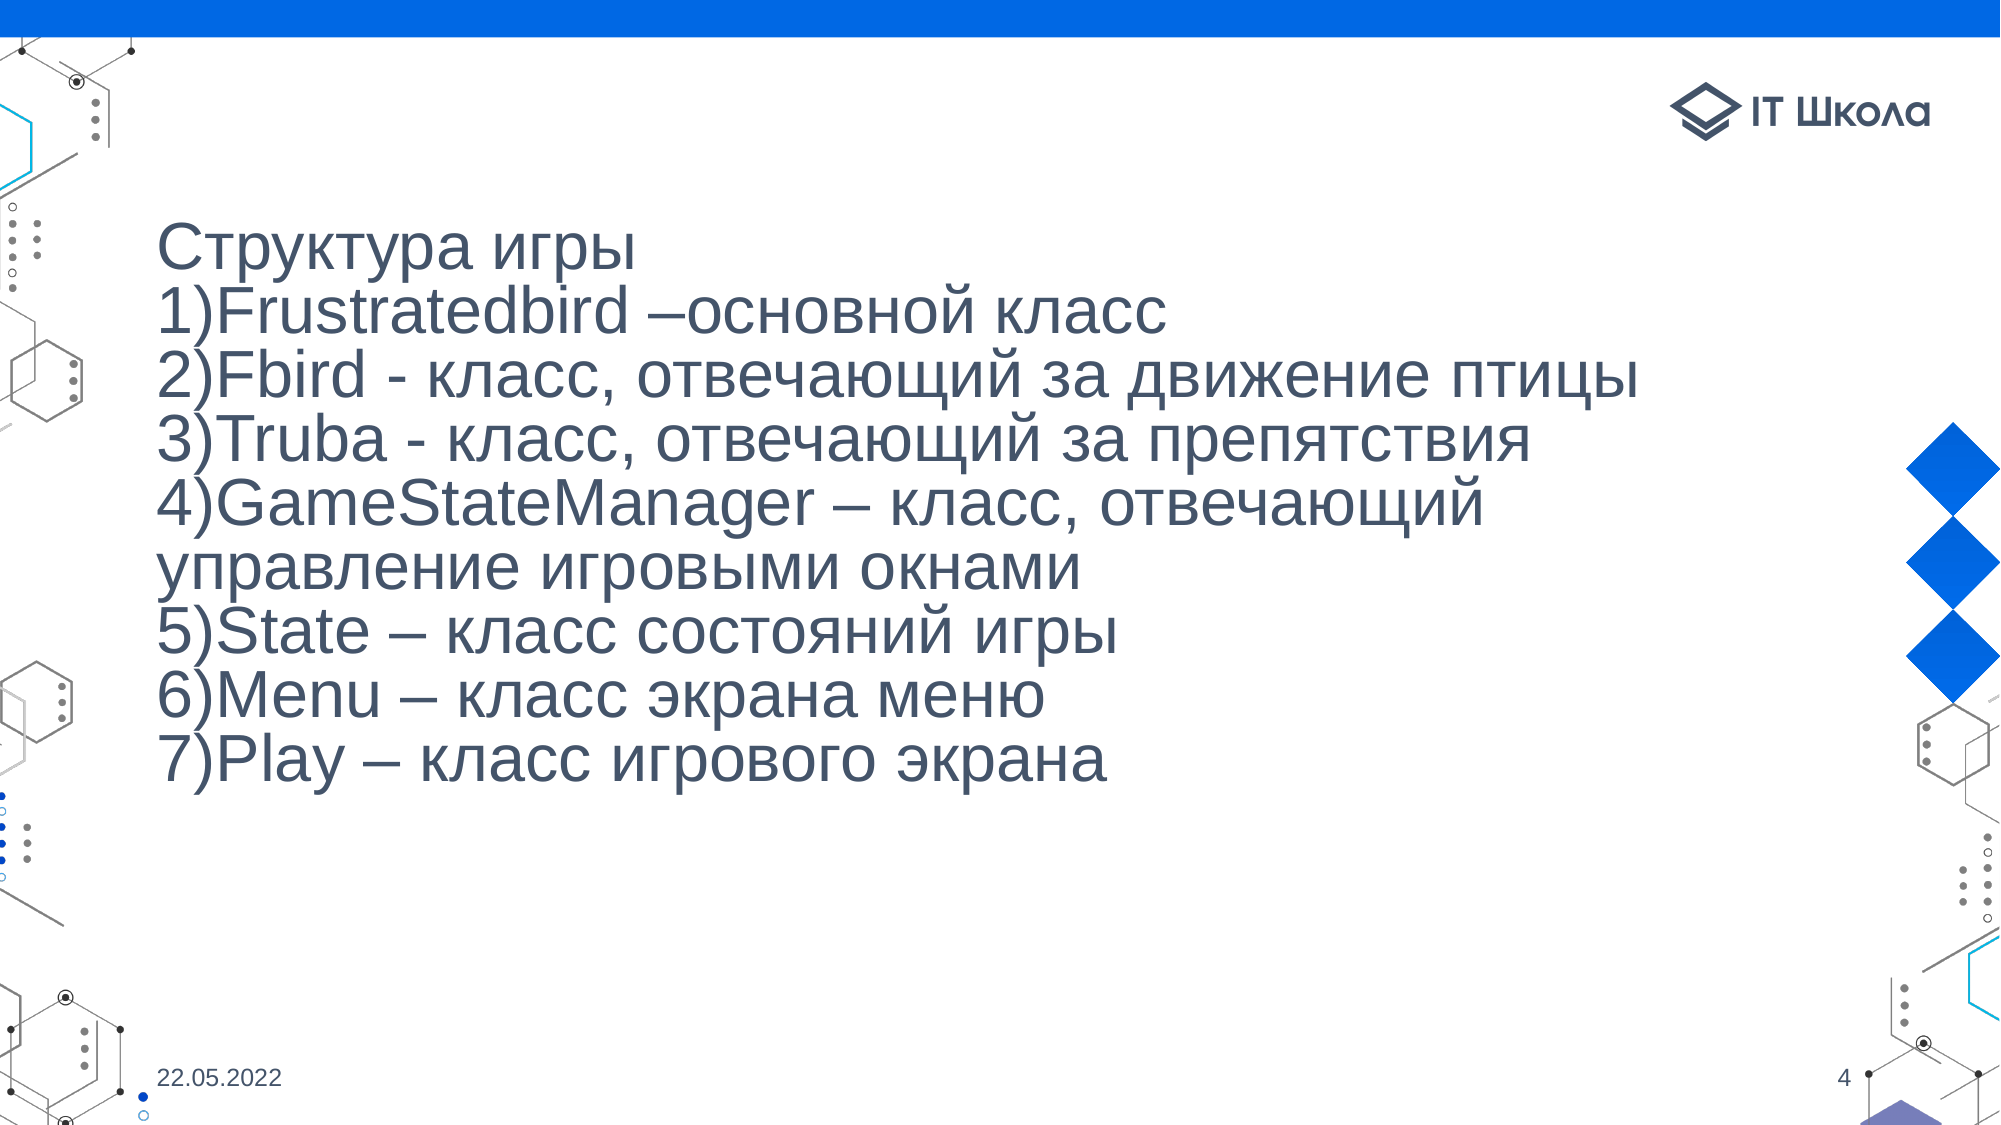

# Структура игры 1)Frustratedbird –основной класс 2)Fbird - класс, отвечающий за движение птицы 3)Truba - класс, отвечающий за препятствия 4)GameStateManager – класс, отвечающий управление игровыми окнами 5)State – класс состояний игры 6)Menu – класс экрана меню 7)Play – класс игрового экрана
22.05.2022
4